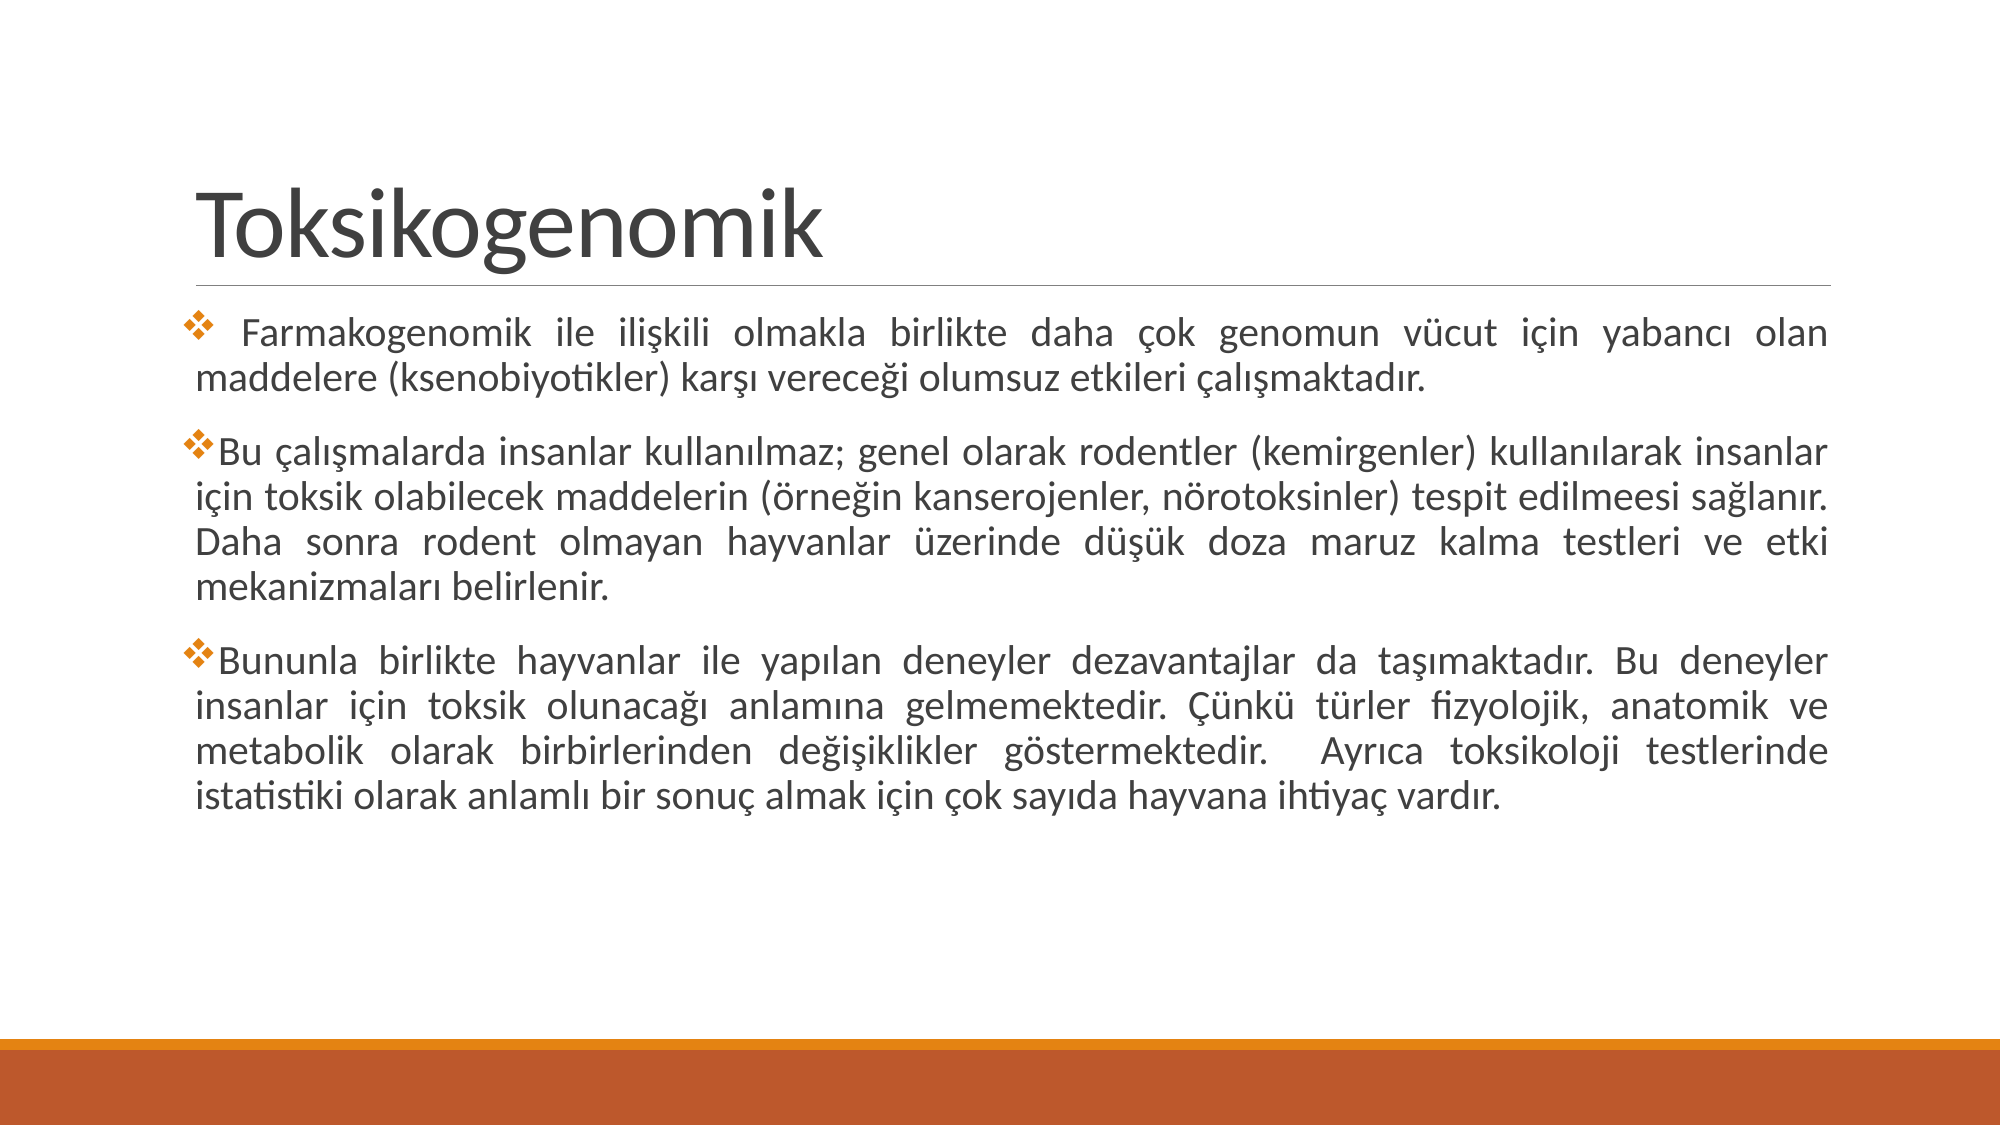

# Toksikogenomik
 Farmakogenomik ile ilişkili olmakla birlikte daha çok genomun vücut için yabancı olan maddelere (ksenobiyotikler) karşı vereceği olumsuz etkileri çalışmaktadır.
Bu çalışmalarda insanlar kullanılmaz; genel olarak rodentler (kemirgenler) kullanılarak insanlar için toksik olabilecek maddelerin (örneğin kanserojenler, nörotoksinler) tespit edilmeesi sağlanır. Daha sonra rodent olmayan hayvanlar üzerinde düşük doza maruz kalma testleri ve etki mekanizmaları belirlenir.
Bununla birlikte hayvanlar ile yapılan deneyler dezavantajlar da taşımaktadır. Bu deneyler insanlar için toksik olunacağı anlamına gelmemektedir. Çünkü türler fizyolojik, anatomik ve metabolik olarak birbirlerinden değişiklikler göstermektedir.  Ayrıca toksikoloji testlerinde istatistiki olarak anlamlı bir sonuç almak için çok sayıda hayvana ihtiyaç vardır.